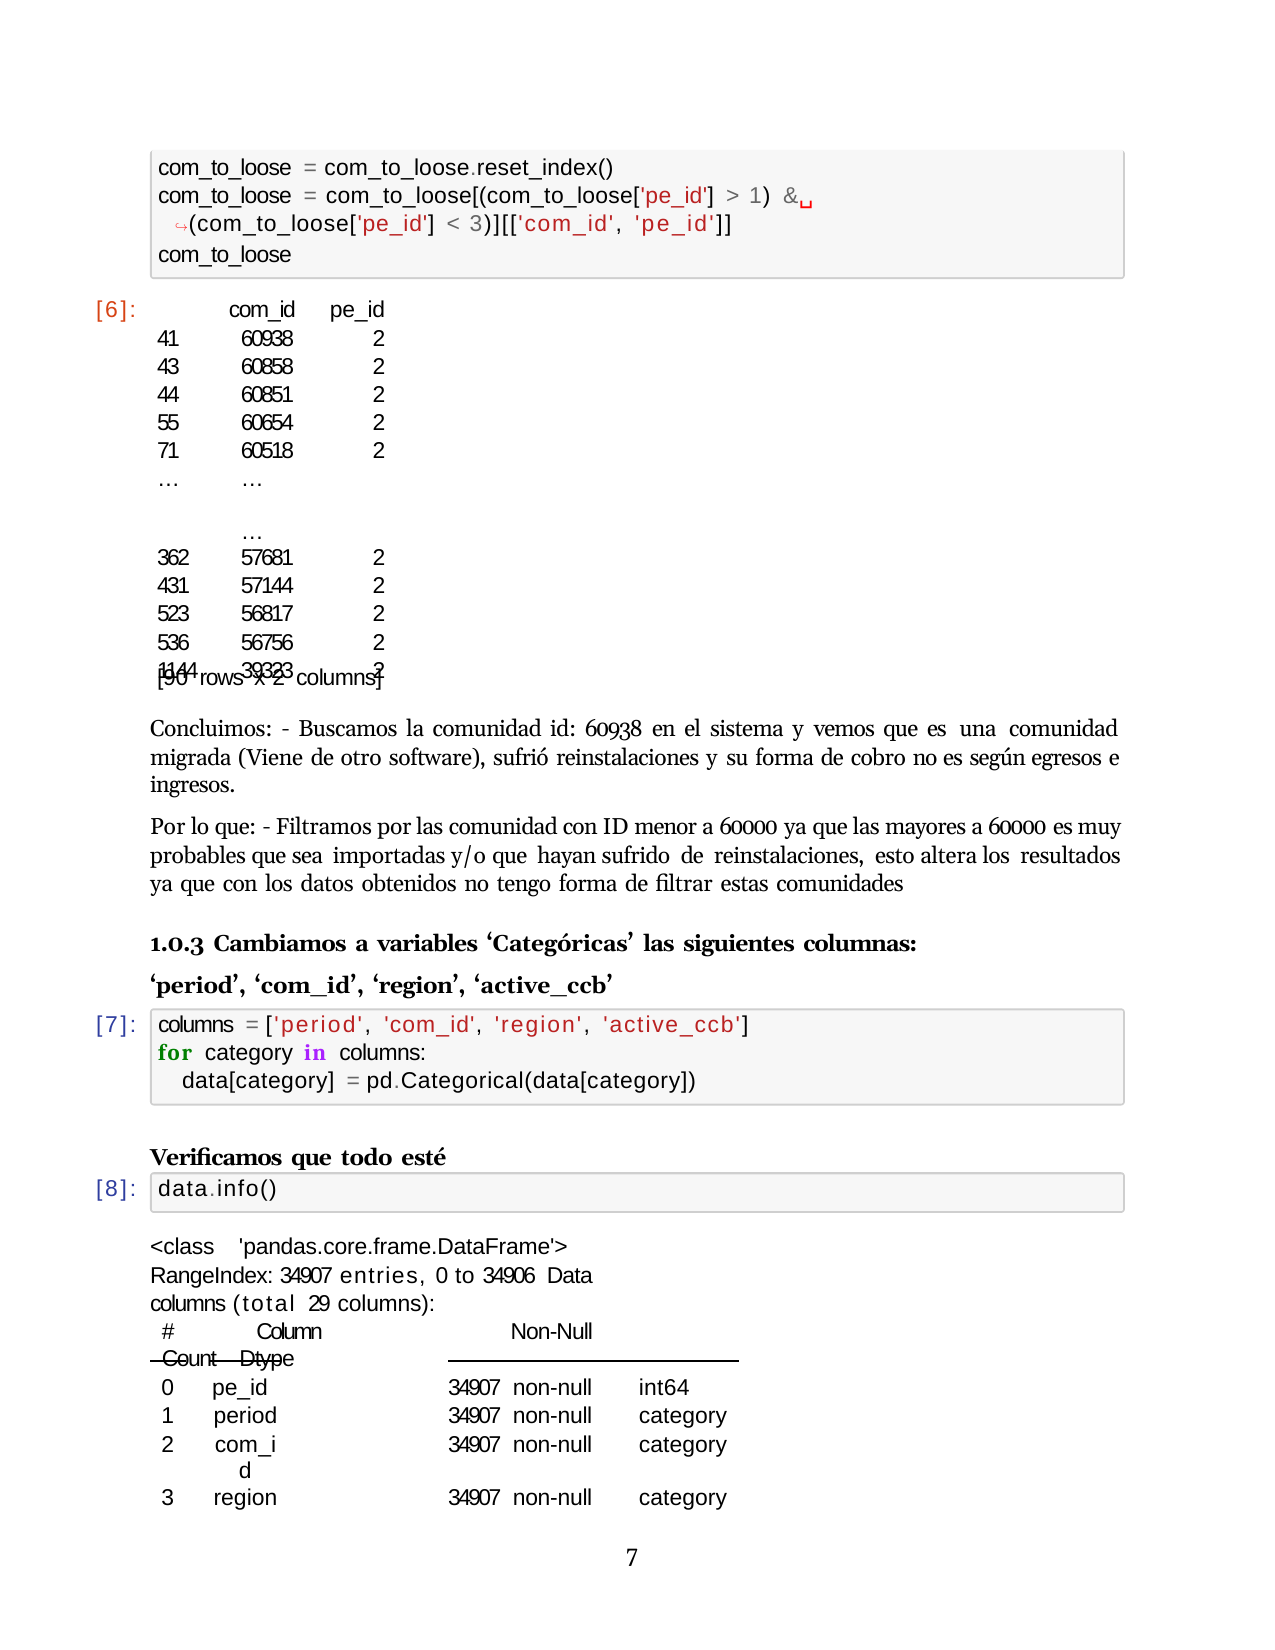

com_to_loose = com_to_loose.reset_index()
com_to_loose = com_to_loose[(com_to_loose['pe_id'] > 1) &␣
↪(com_to_loose['pe_id'] < 3)][['com_id', 'pe_id']]
com_to_loose
| [6]: |  | com\_id | pe\_id |
| --- | --- | --- | --- |
|  | 41 | 60938 | 2 |
|  | 43 | 60858 | 2 |
|  | 44 | 60851 | 2 |
|  | 55 | 60654 | 2 |
|  | 71 | 60518 | 2 |
|  | … | … … |  |
|  | 362 | 57681 | 2 |
|  | 431 | 57144 | 2 |
|  | 523 | 56817 | 2 |
|  | 536 | 56756 | 2 |
|  | 1144 | 39323 | 2 |
[90 rows  x 2 columns]

Concluimos: - Buscamos la comunidad id: 60938 en el sistema y vemos que es una comunidad  migrada (Viene de otro software), sufrió reinstalaciones y su forma de cobro no es según egresos e  ingresos.
Por lo que: - Filtramos por las comunidad con ID menor a 60000 ya que las mayores a 60000 es muy  probables que sea importadas y/o que hayan sufrido de reinstalaciones, esto altera los resultados  ya que con los datos obtenidos no tengo forma de filtrar estas comunidades
1.0.3 Cambiamos a variables ‘Categóricas’ las siguientes columnas:  ‘period’, ‘com_id’, ‘region’, ‘active_ccb’
[7]:

columns = ['period', 'com_id', 'region', 'active_ccb']
for category in columns:
data[category] = pd.Categorical(data[category])
Verificamos que todo esté ok
[8]:

data.info()
<class 'pandas.core.frame.DataFrame'>  RangeIndex: 34907 entries, 0 to 34906  Data columns (total 29 columns):
#   Column	Non-Null Count Dtype
| 0 |  | pe\_id |  | 34907 non-null int64 |
| --- | --- | --- | --- | --- |
| 1 |  | period |  | 34907 non-null category |
| 2 |  | com\_id |  | 34907 non-null category |
| 3 |  | region |  | 34907 non-null category |

7